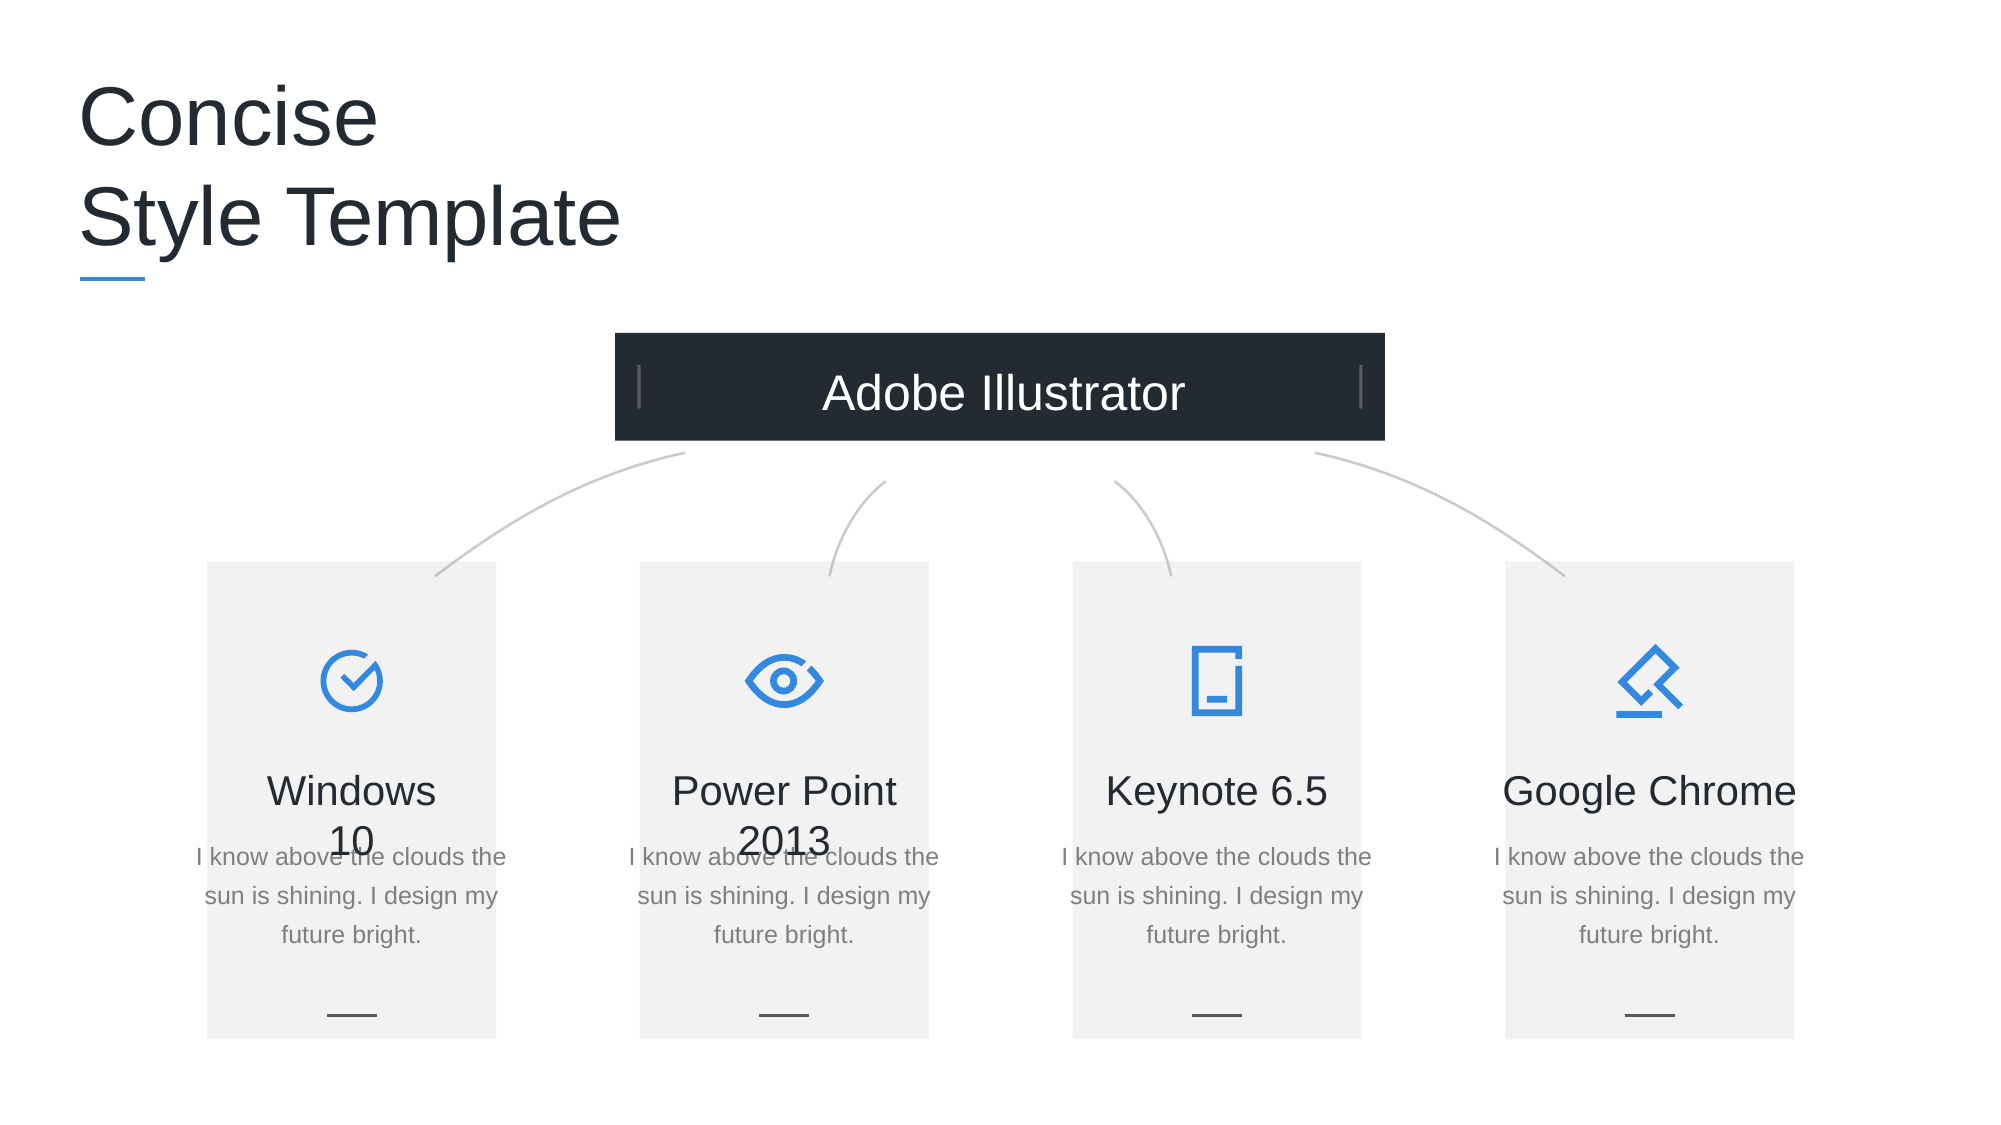

Concise
Style Template

Adobe Illustrator

Windows 10
Power Point 2013
Keynote 6.5
Google Chrome
I know above the clouds the sun is shining. I design my future bright.
I know above the clouds the sun is shining. I design my future bright.
I know above the clouds the sun is shining. I design my future bright.
I know above the clouds the sun is shining. I design my future bright.